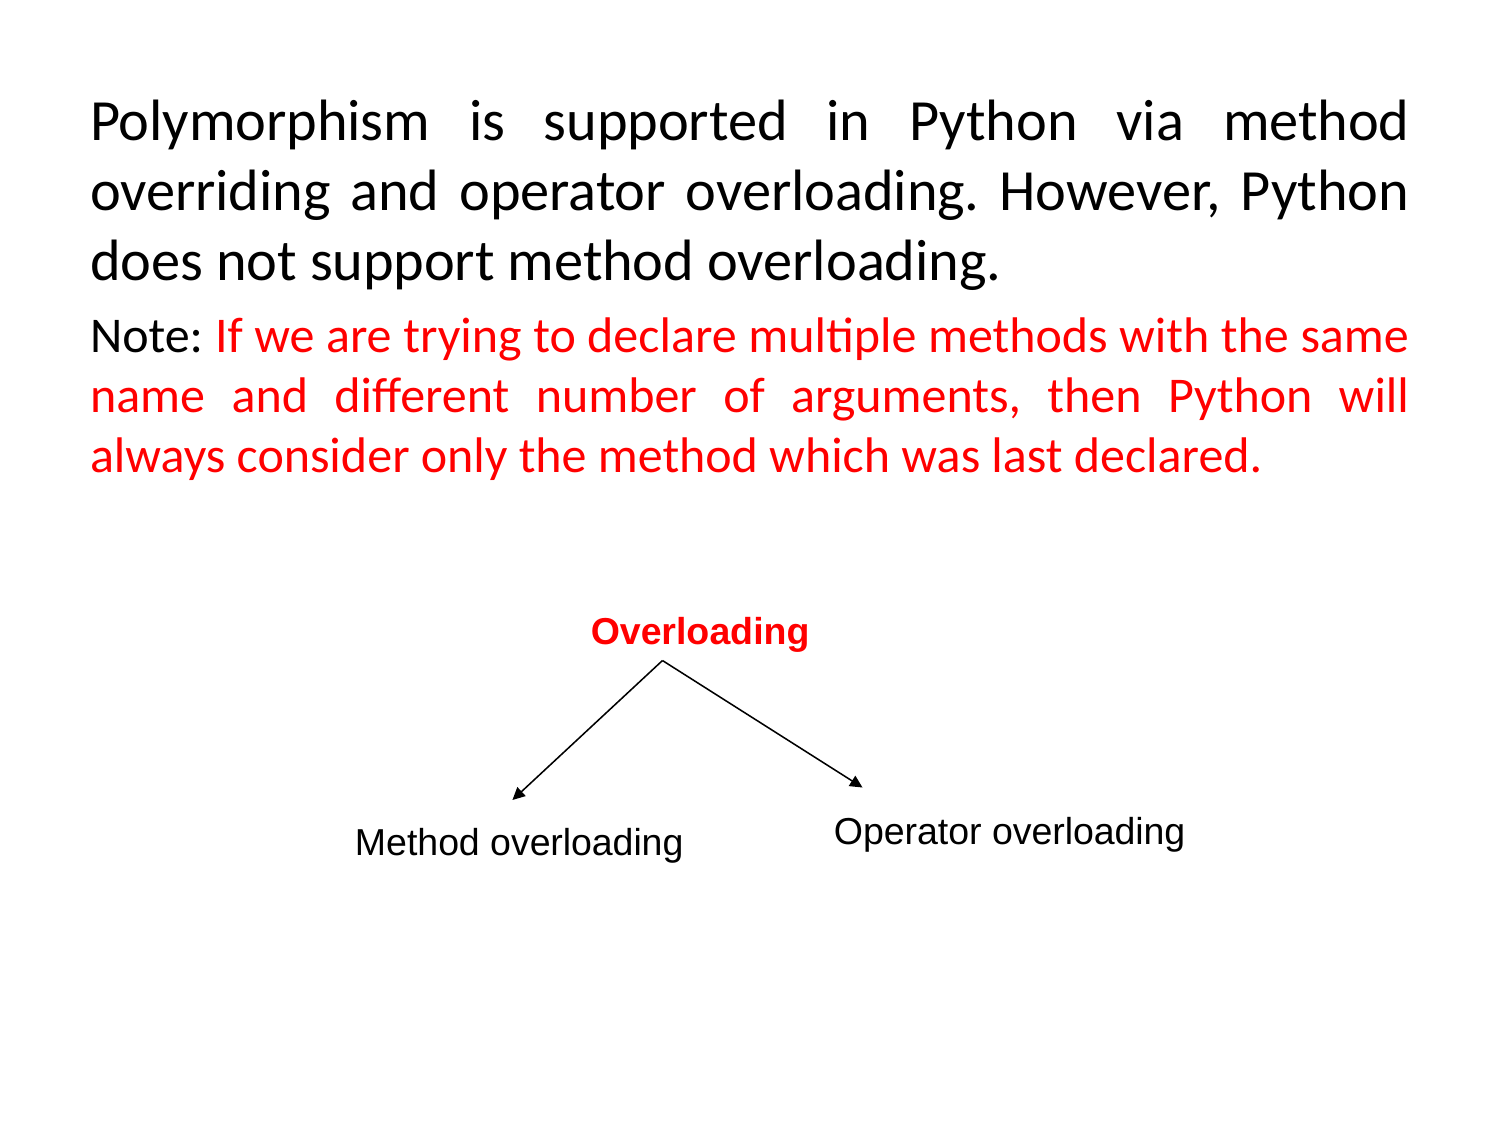

Polymorphism is supported in Python via method overriding and operator overloading. However, Python does not support method overloading.
Note: If we are trying to declare multiple methods with the same name and different number of arguments, then Python will always consider only the method which was last declared.
Overloading
Operator overloading
Method overloading